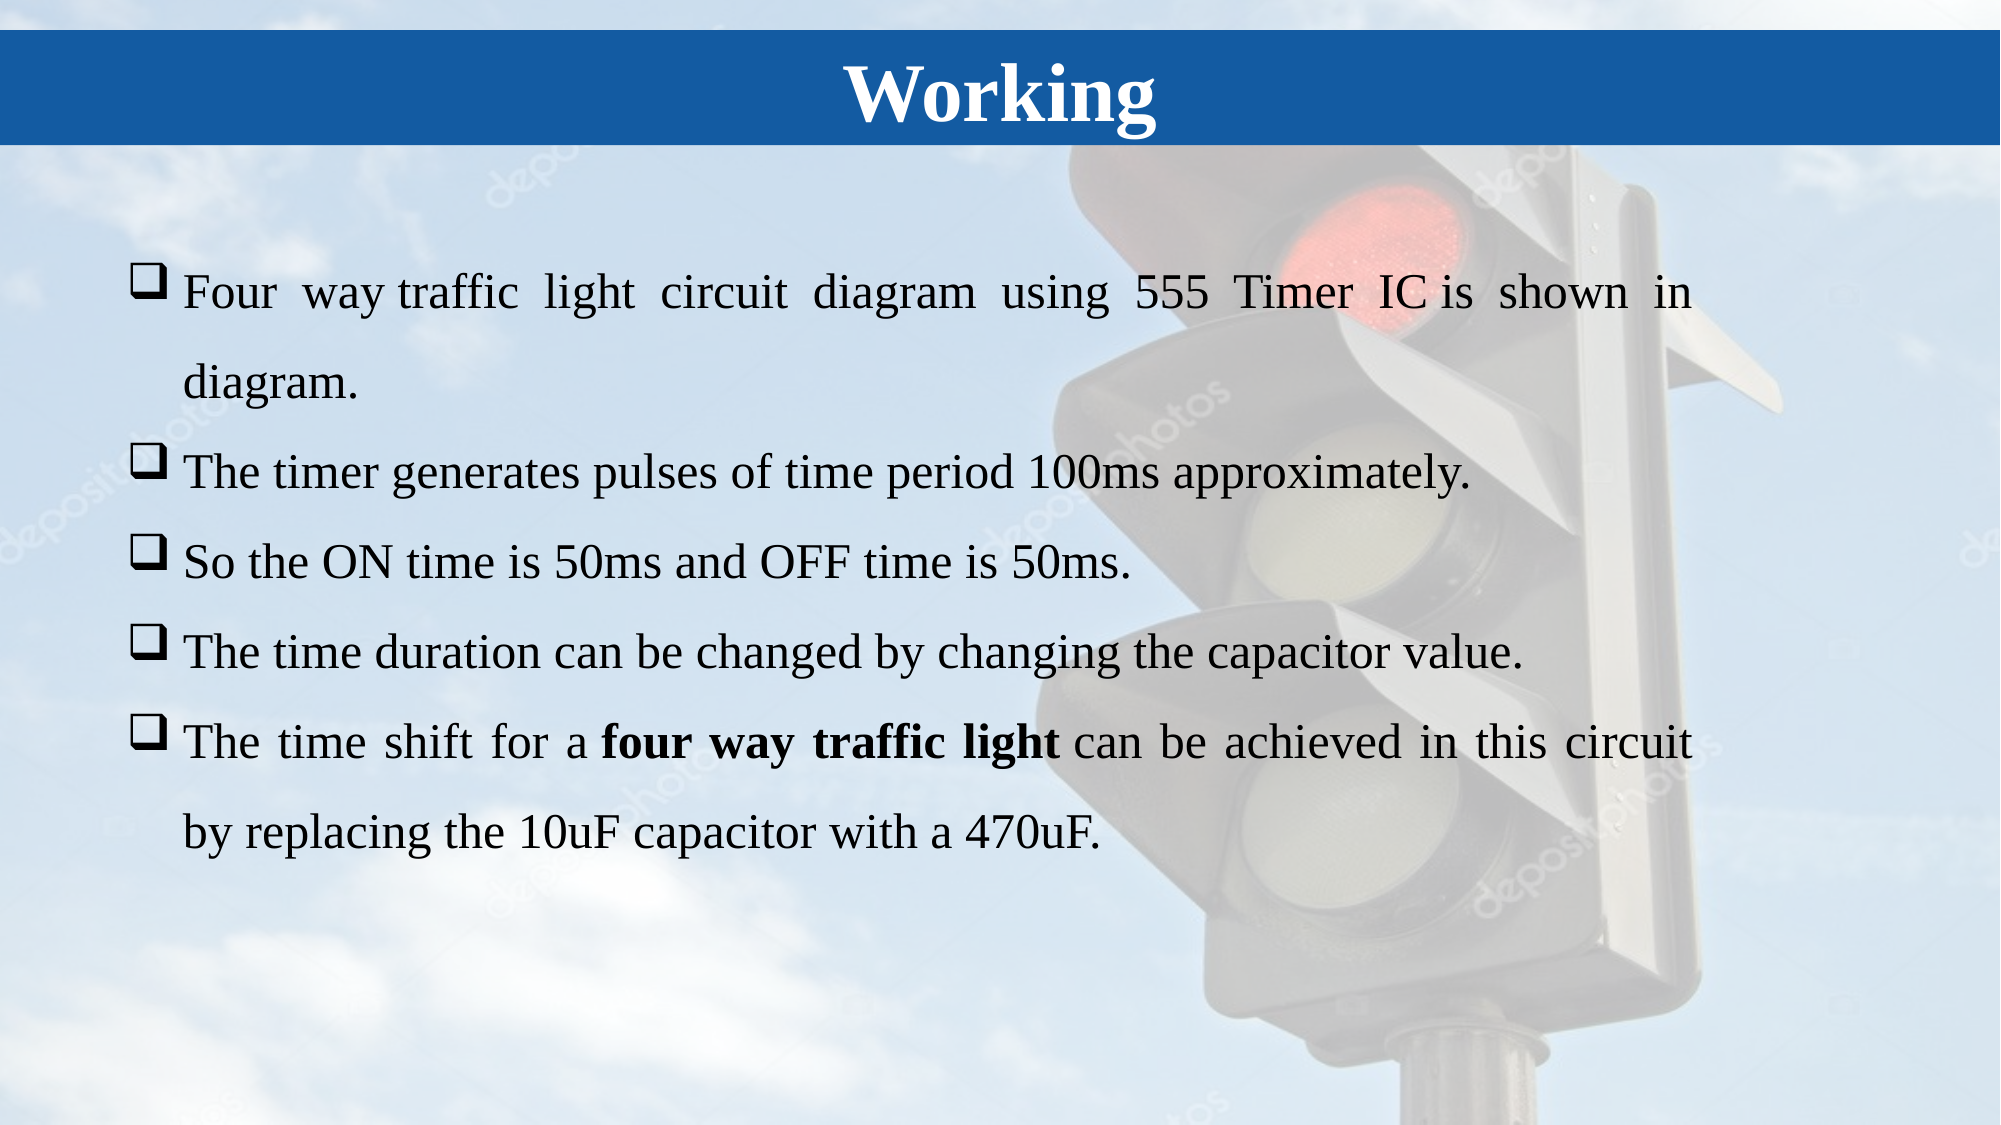

Working
Four way traffic light circuit diagram using 555 Timer IC is shown in diagram.
The timer generates pulses of time period 100ms approximately.
So the ON time is 50ms and OFF time is 50ms.
The time duration can be changed by changing the capacitor value.
The time shift for a four way traffic light can be achieved in this circuit by replacing the 10uF capacitor with a 470uF.